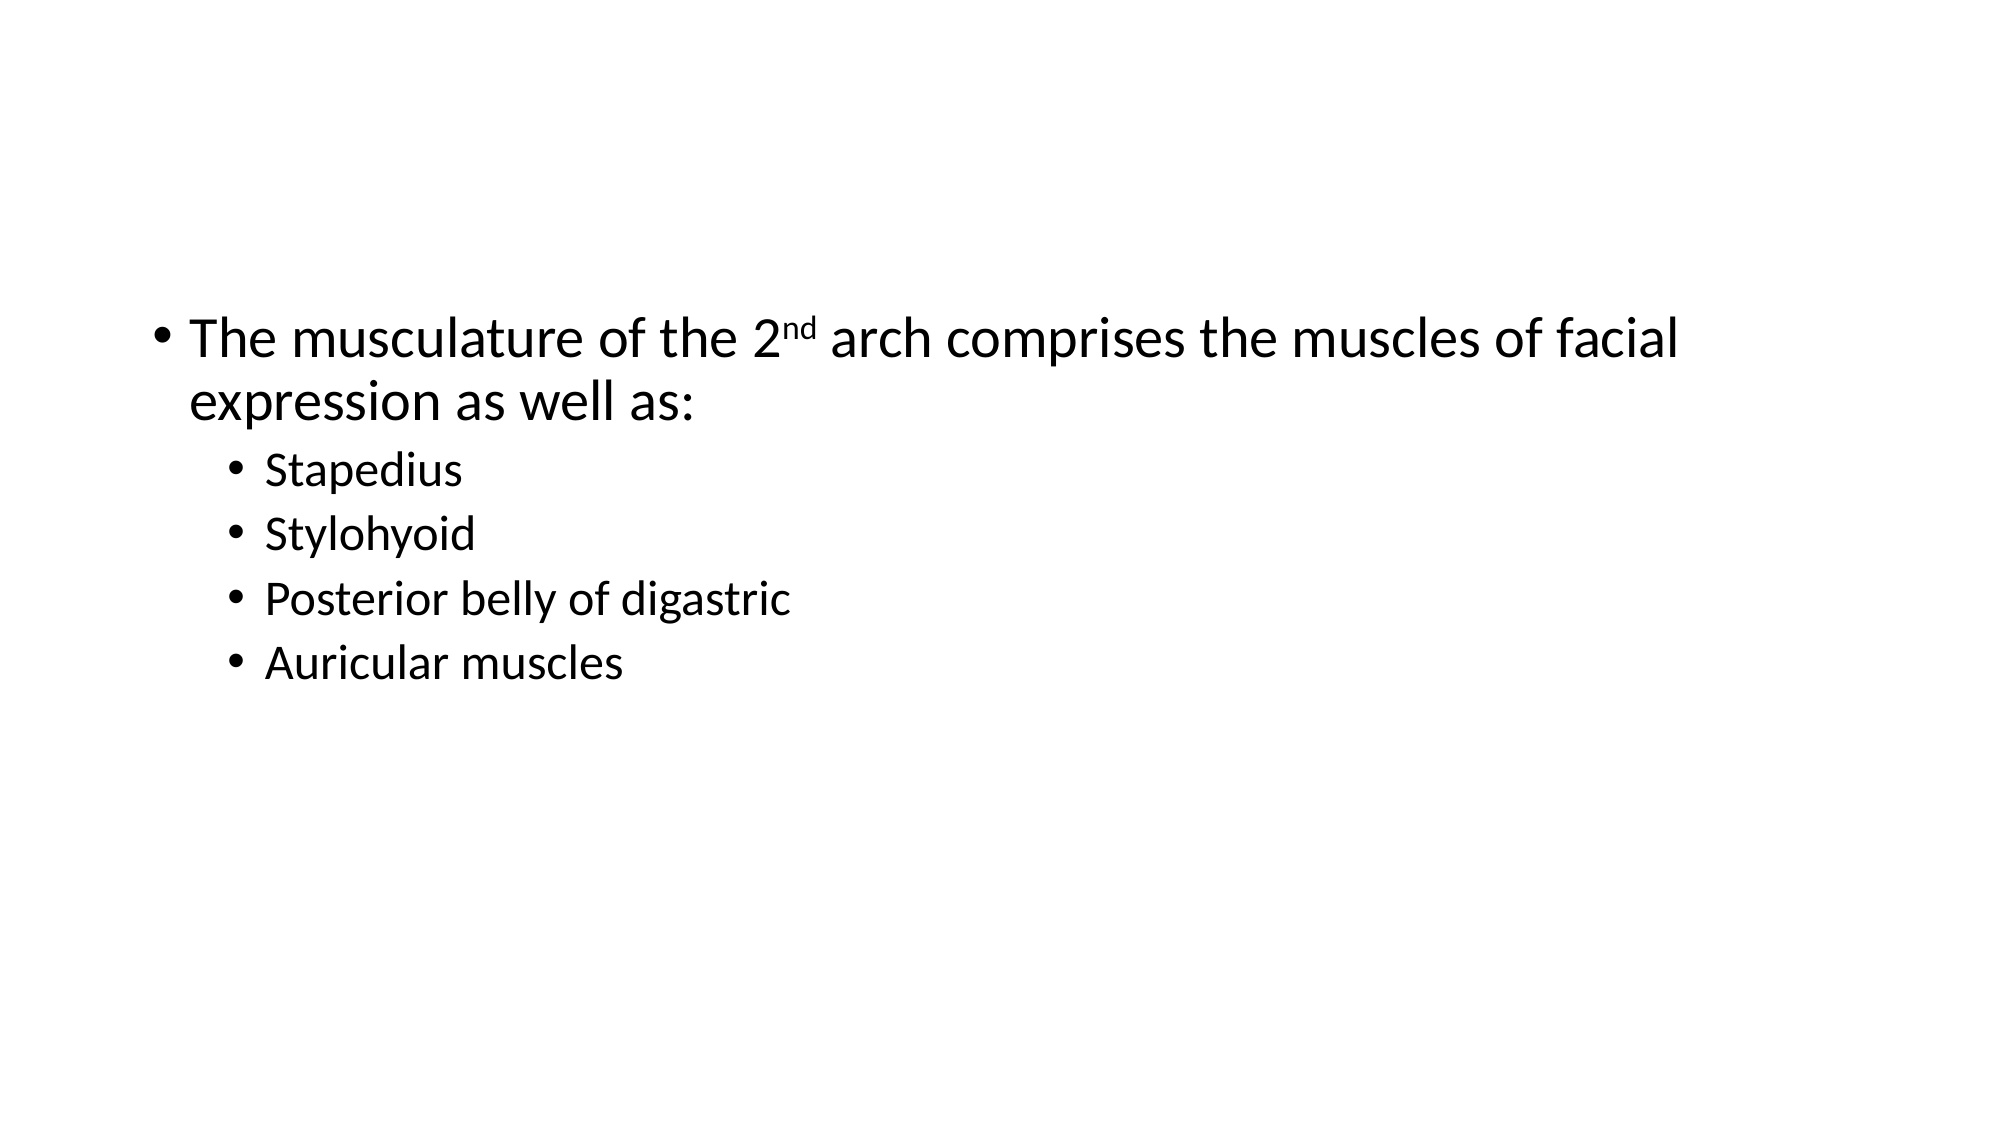

#
The musculature of the 2nd arch comprises the muscles of facial expression as well as:
Stapedius
Stylohyoid
Posterior belly of digastric
Auricular muscles